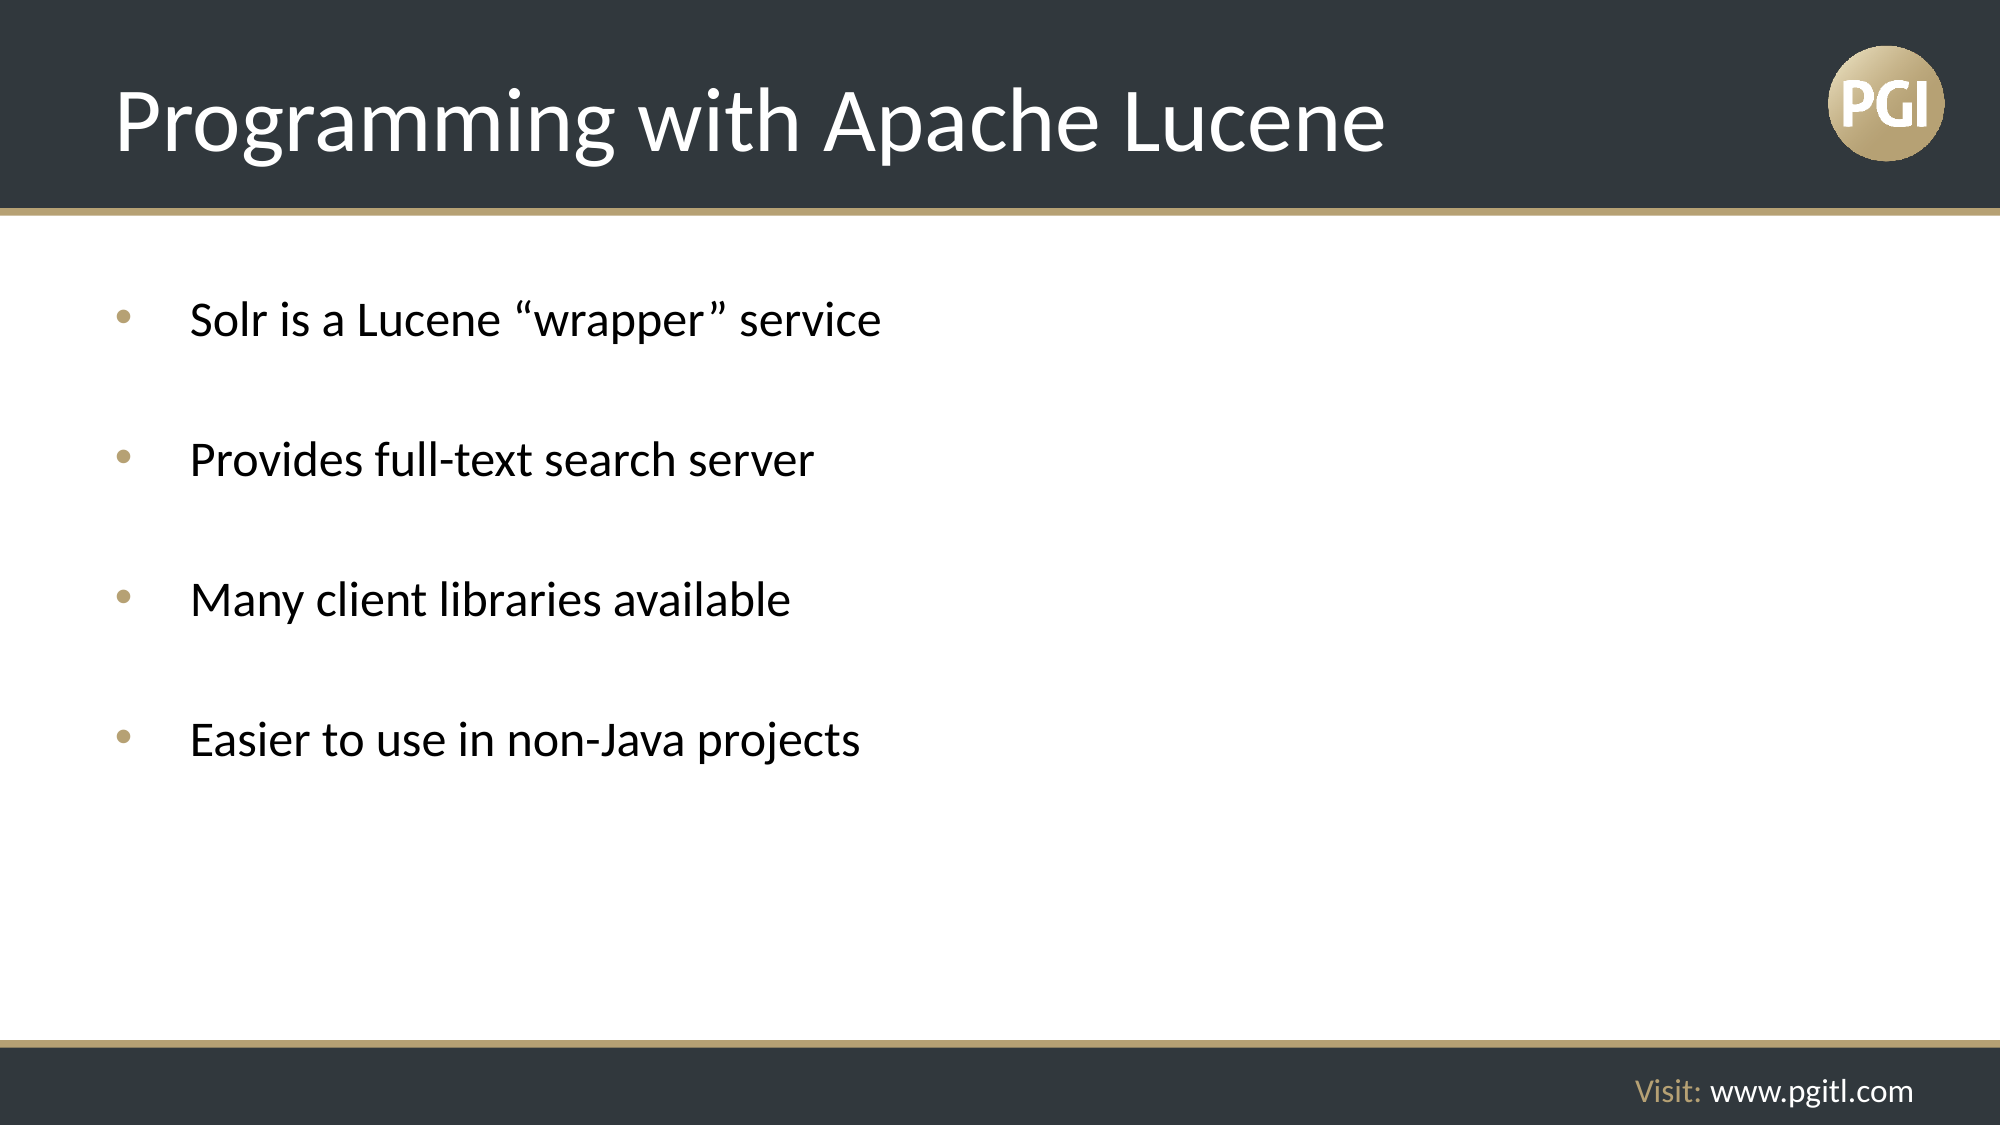

# Programming with Apache Lucene
Solr is a Lucene “wrapper” service

Provides full-text search server

Many client libraries available

Easier to use in non-Java projects